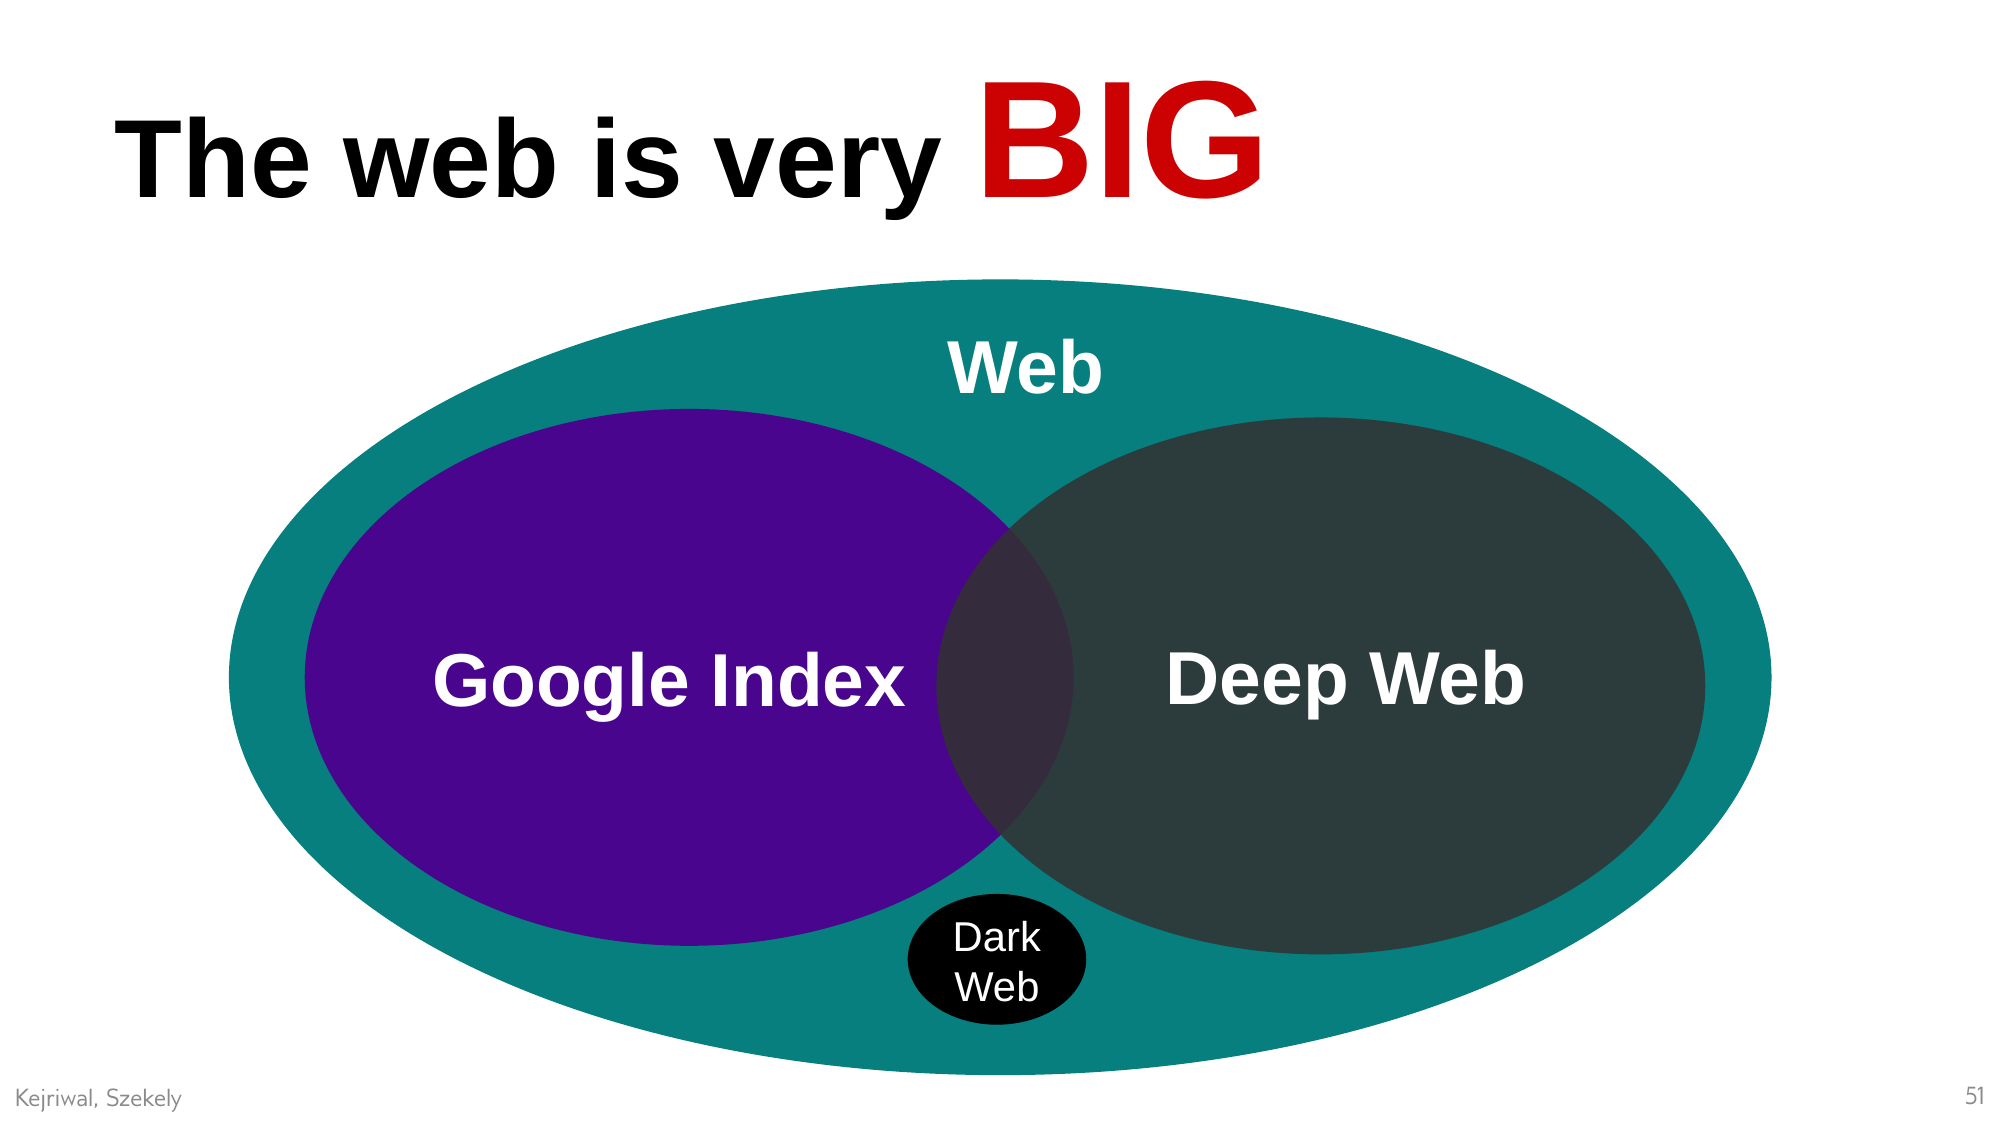

# The web is very BIG

Web

Deep Web
Google Index
Dark
Web
51
Kejriwal, Szekely